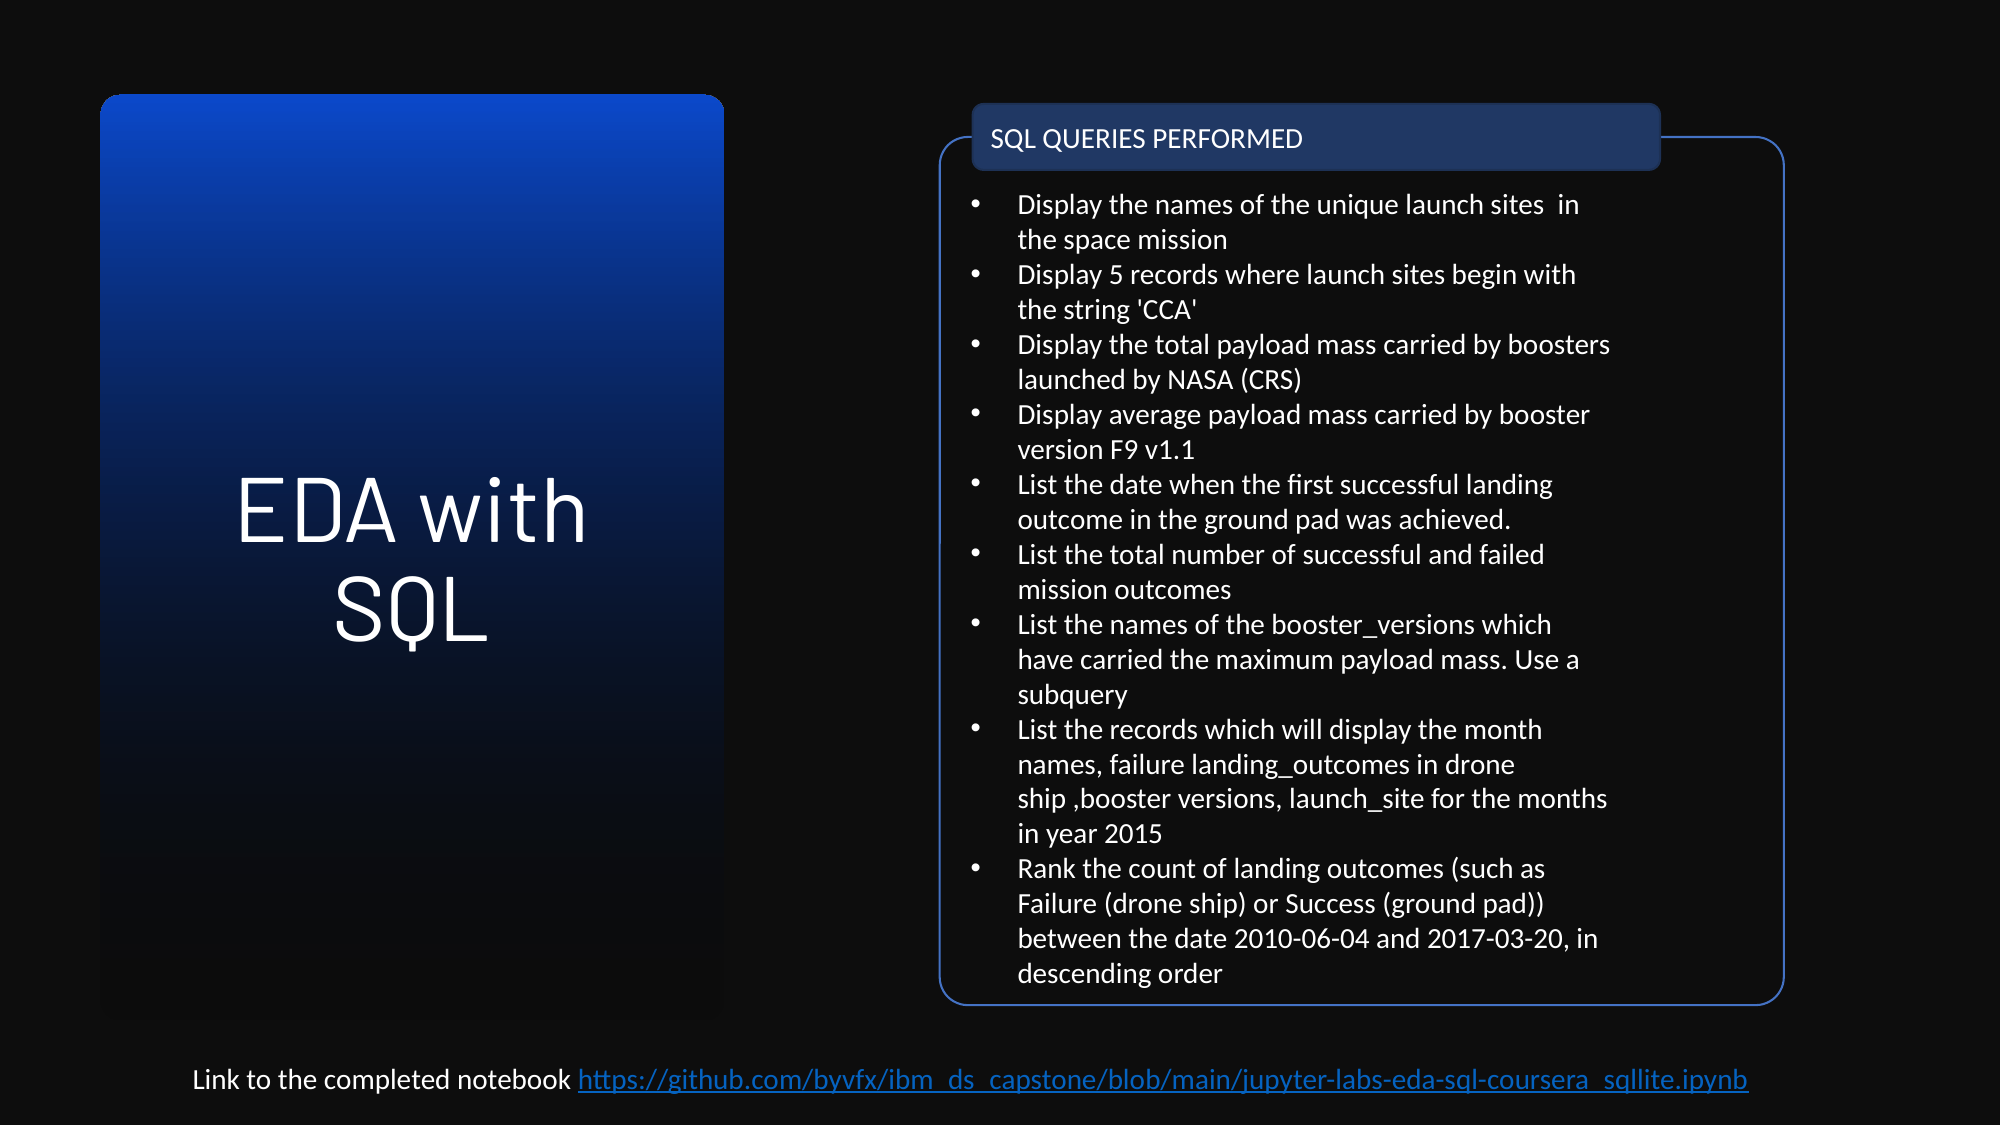

Executive Summary
Data collection methodology:
Describe how data was collected
Perform data wrangling
Describe how data was processed
Perform exploratory data analysis (EDA) using visualization and SQL
Perform interactive visual analytics using Folium and Plotly Dash
Perform predictive analysis using classification models
How to build, tune, evaluate classification models

SQL QUERIES PERFORMED

Display the names of the unique launch sites  in the space mission
Display 5 records where launch sites begin with the string 'CCA'
Display the total payload mass carried by boosters launched by NASA (CRS)
Display average payload mass carried by booster version F9 v1.1
List the date when the first successful landing outcome in the ground pad was achieved.
List the total number of successful and failed mission outcomes
List the names of the booster_versions which have carried the maximum payload mass. Use a subquery
List the records which will display the month names, failure landing_outcomes in drone ship ,booster versions, launch_site for the months in year 2015
Rank the count of landing outcomes (such as Failure (drone ship) or Success (ground pad)) between the date 2010-06-04 and 2017-03-20, in descending order

EDA with SQL
Link to the completed notebook https://github.com/byvfx/ibm_ds_capstone/blob/main/jupyter-labs-eda-sql-coursera_sqllite.ipynb